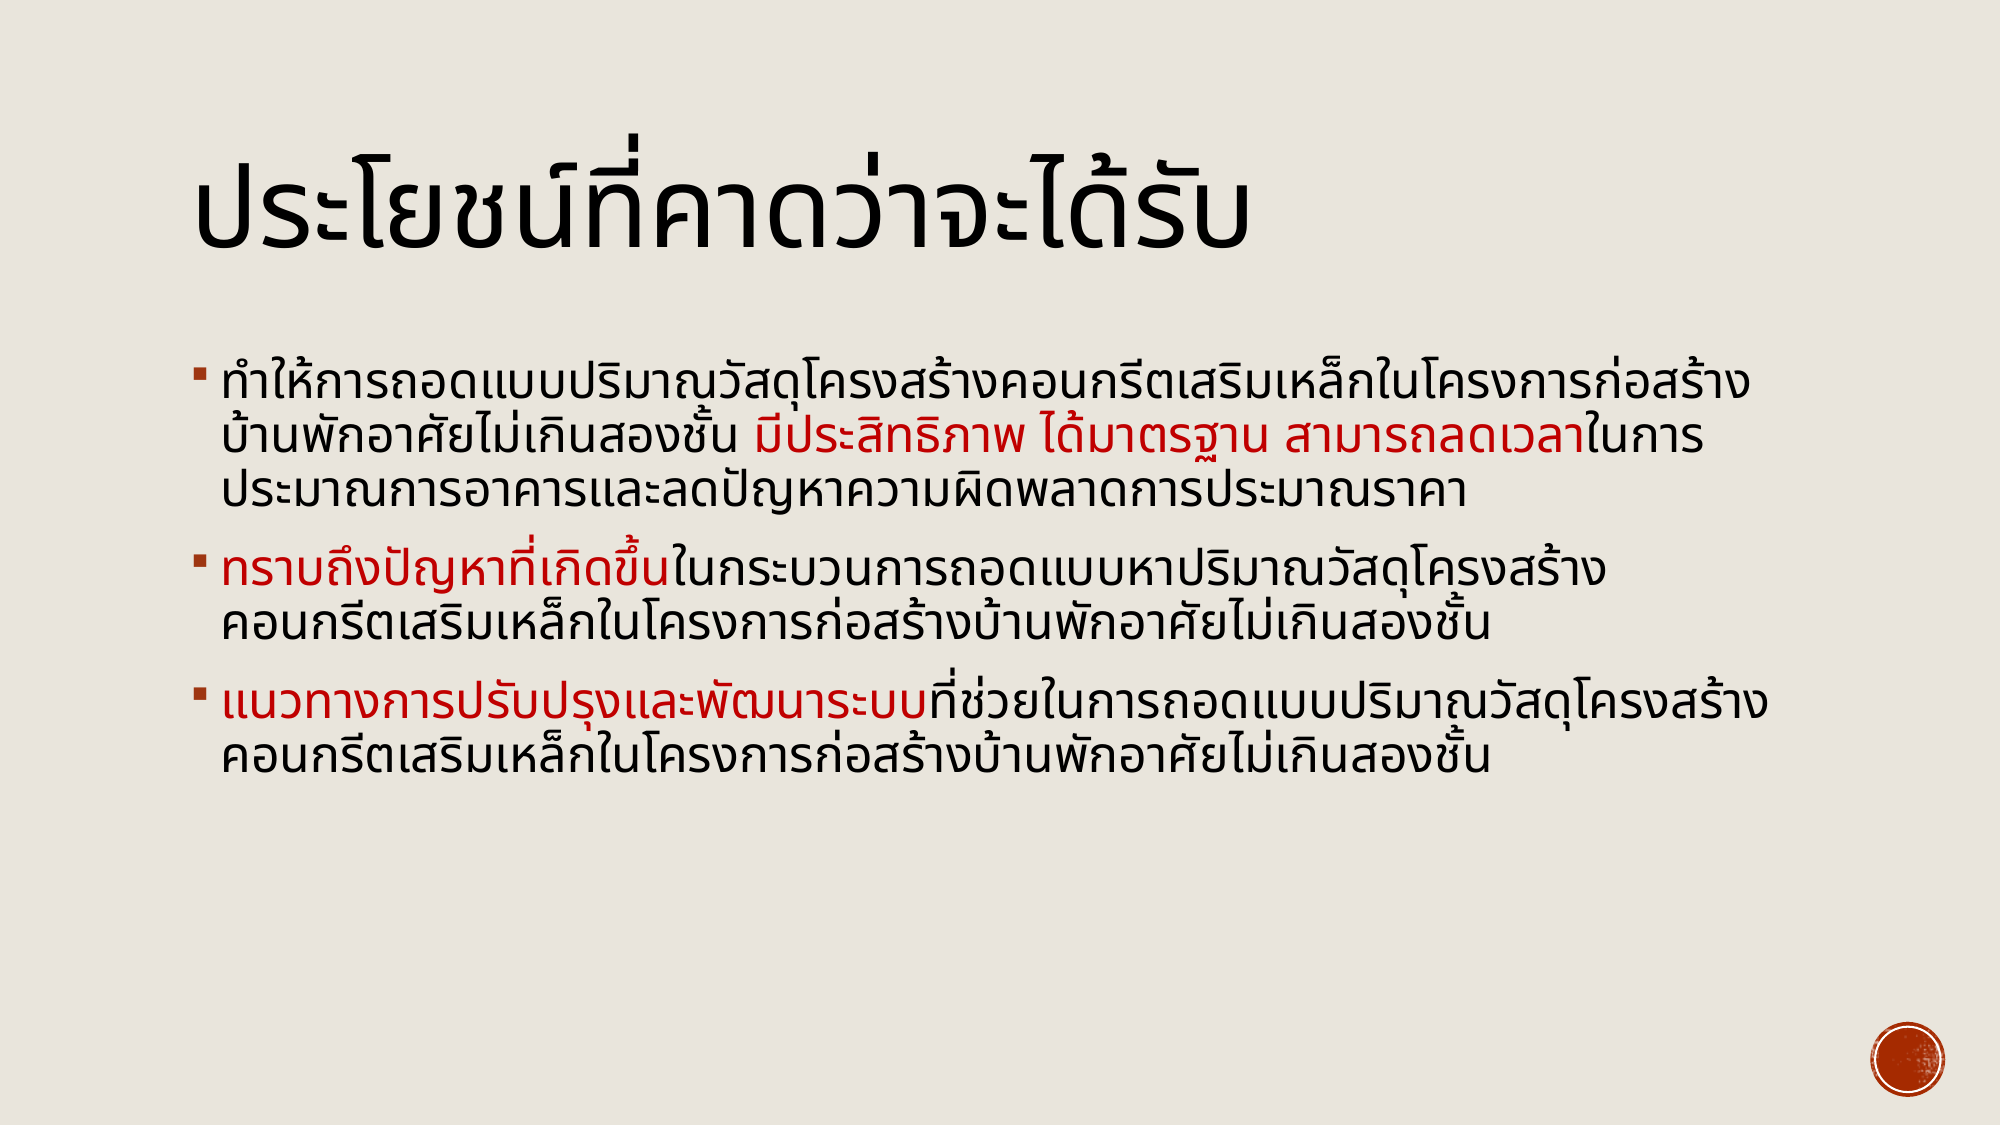

# ประโยชน์ที่คาดว่าจะได้รับ
ทำให้การถอดแบบปริมาณวัสดุโครงสร้างคอนกรีตเสริมเหล็กในโครงการก่อสร้างบ้านพักอาศัยไม่เกินสองชั้น มีประสิทธิภาพ ได้มาตรฐาน สามารถลดเวลาในการประมาณการอาคารและลดปัญหาความผิดพลาดการประมาณราคา
ทราบถึงปัญหาที่เกิดขึ้นในกระบวนการถอดแบบหาปริมาณวัสดุโครงสร้างคอนกรีตเสริมเหล็กในโครงการก่อสร้างบ้านพักอาศัยไม่เกินสองชั้น
แนวทางการปรับปรุงและพัฒนาระบบที่ช่วยในการถอดแบบปริมาณวัสดุโครงสร้างคอนกรีตเสริมเหล็กในโครงการก่อสร้างบ้านพักอาศัยไม่เกินสองชั้น